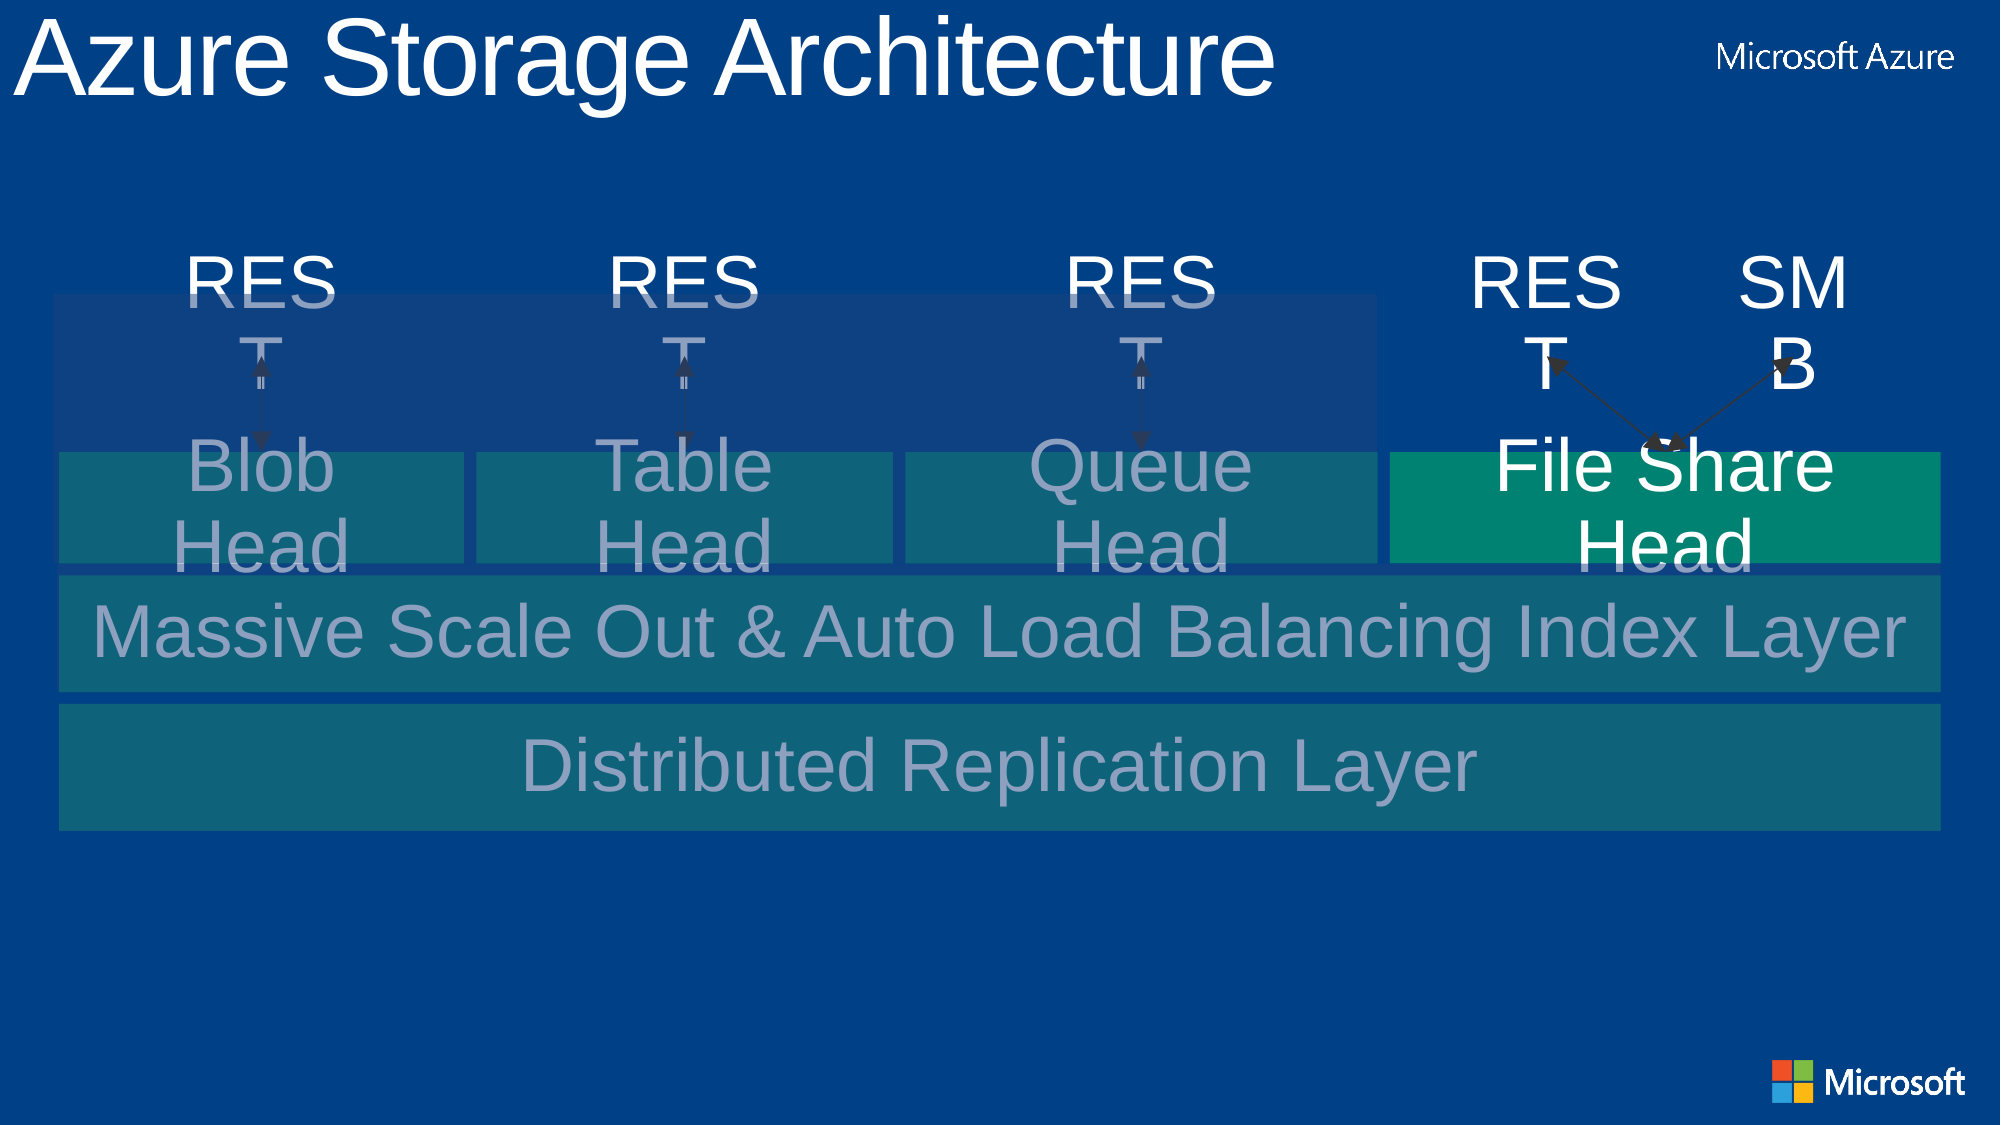

Azure Storage Architecture

REST
REST
REST
SMB
REST
File Share Head
Blob Head
Table Head
Queue Head

Massive Scale Out & Auto Load Balancing Index Layer
Distributed Replication Layer